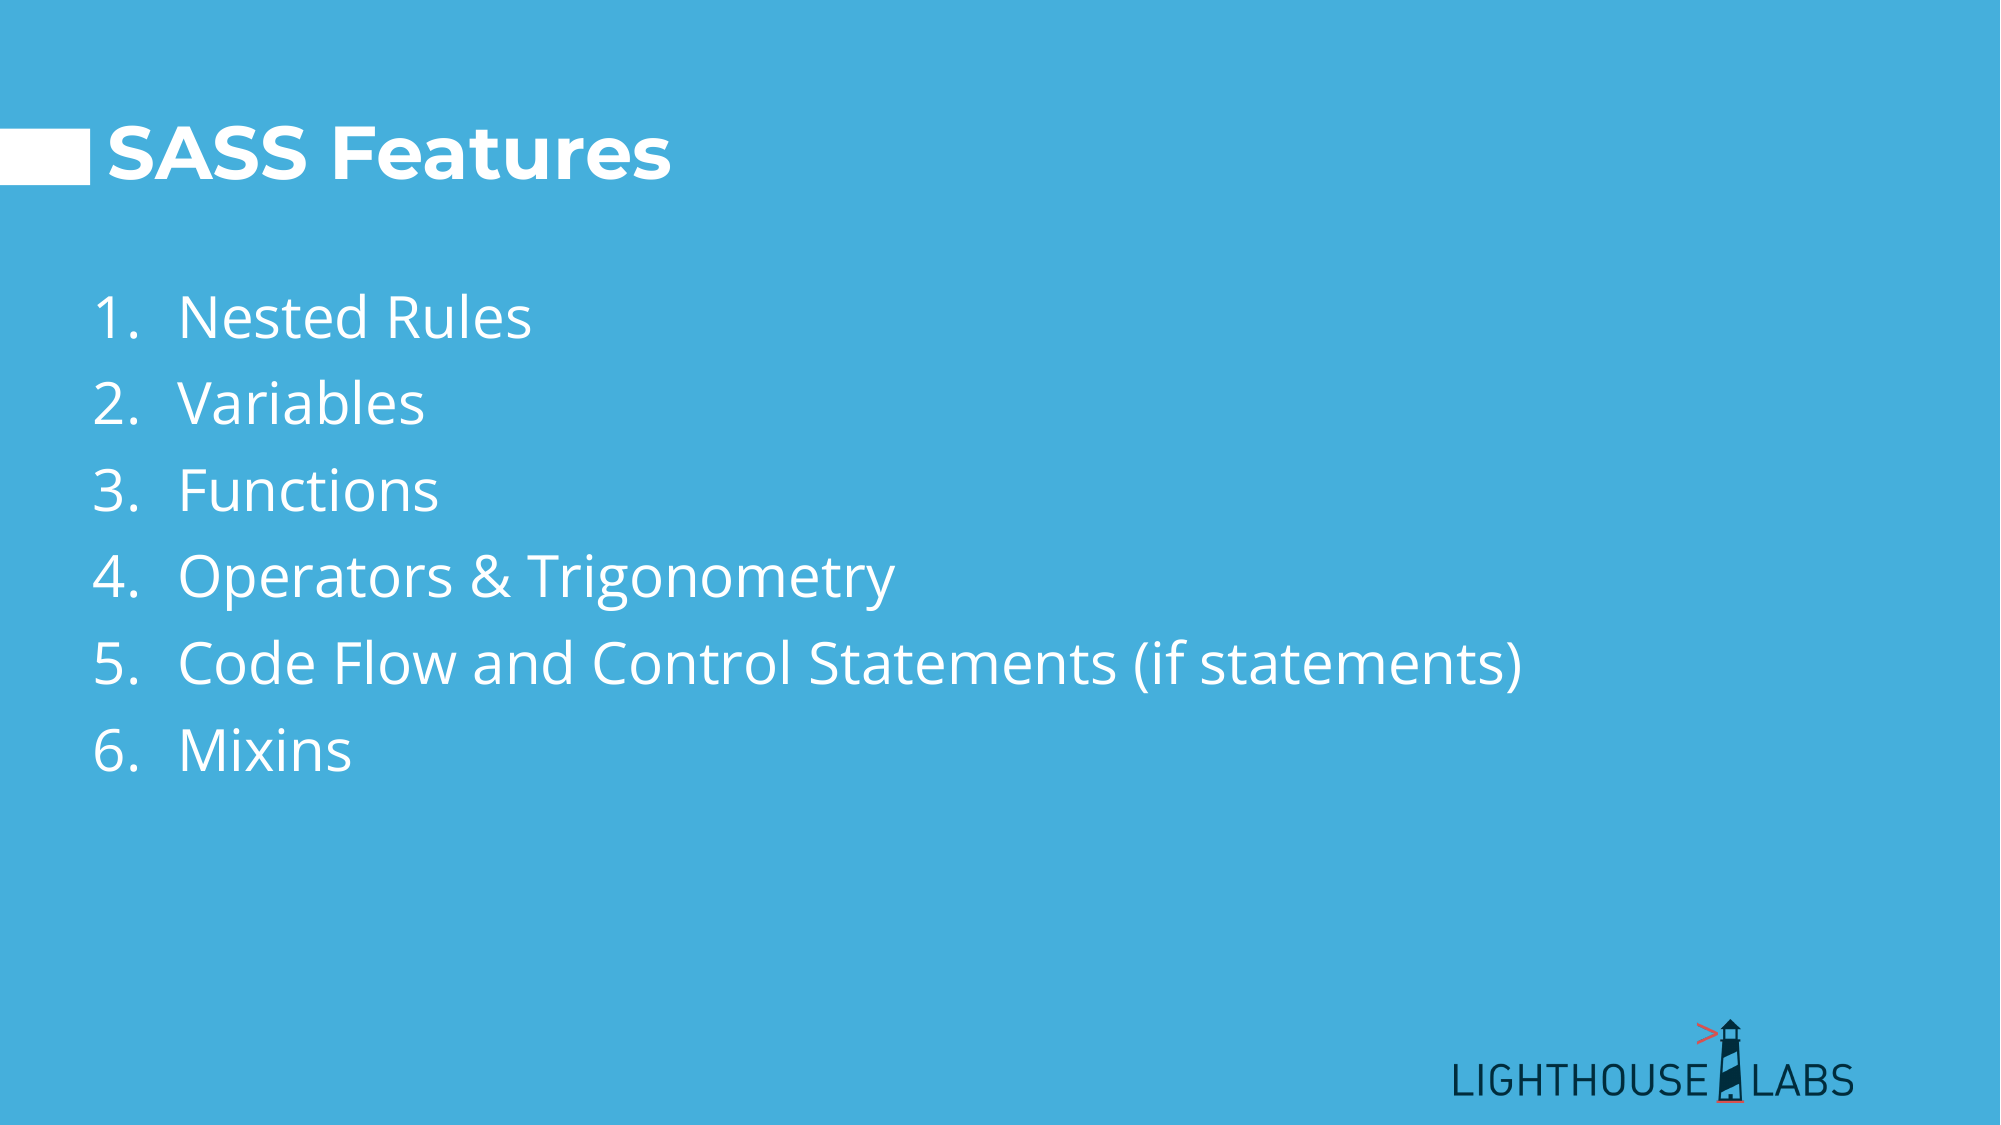

# SASS Features
Nested Rules
Variables
Functions
Operators & Trigonometry
Code Flow and Control Statements (if statements)
Mixins